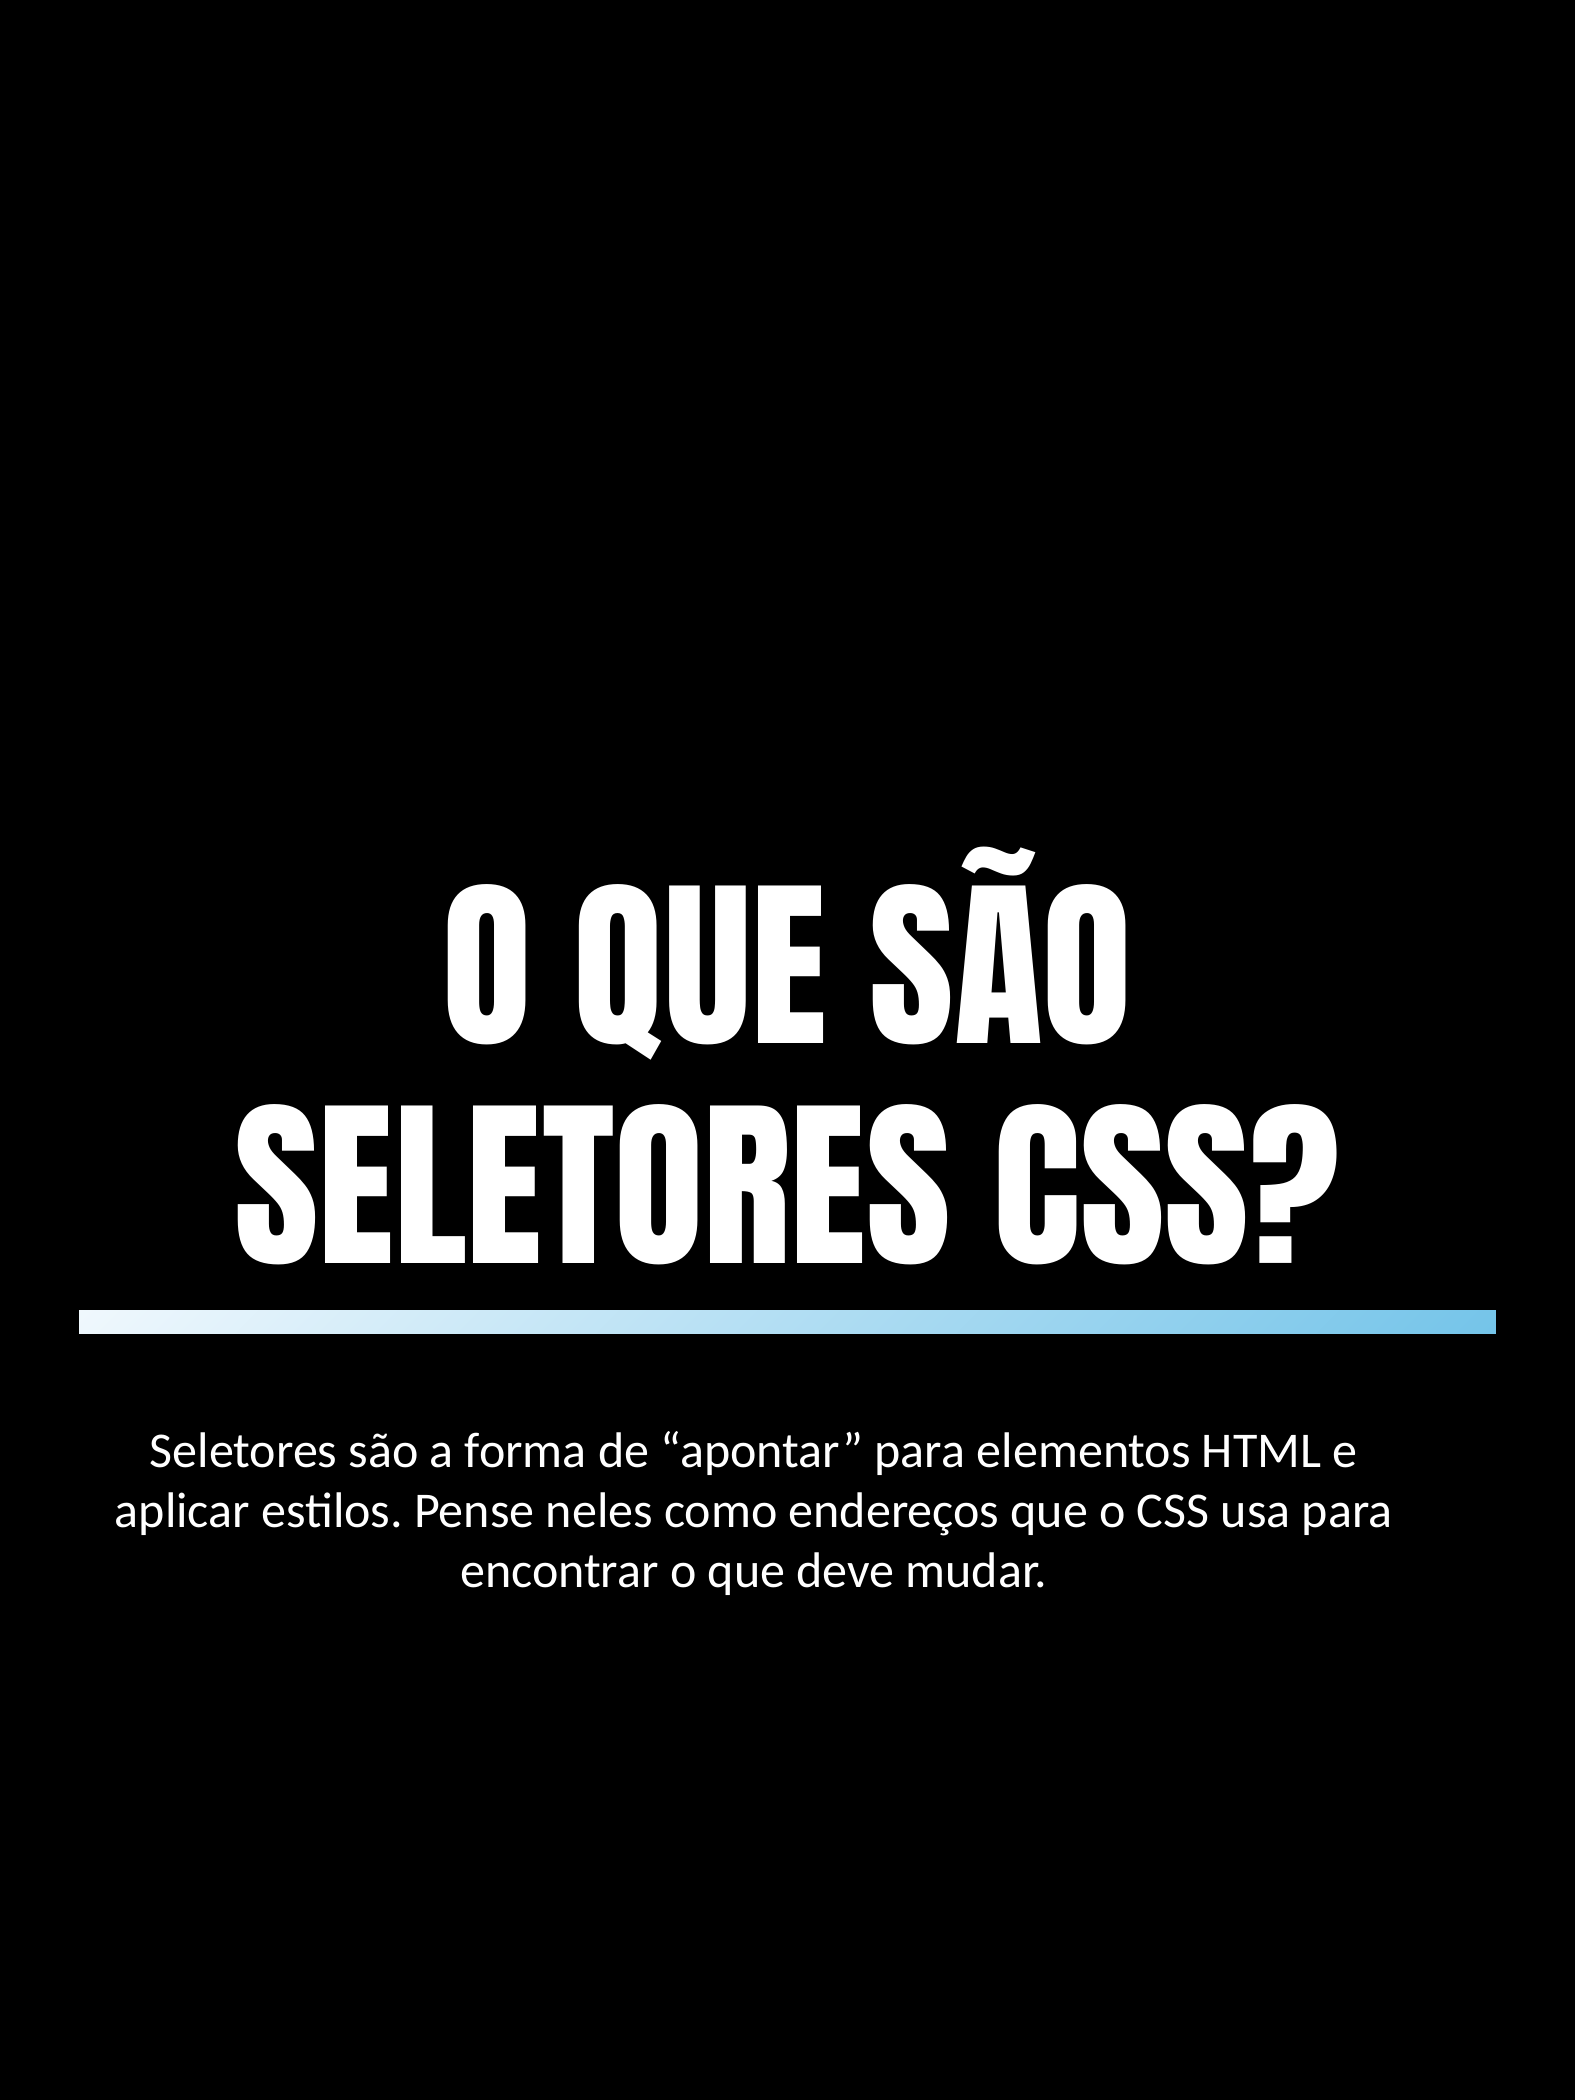

01

O QUE SÃO SELETORES CSS?

Seletores são a forma de “apontar” para elementos HTML e aplicar estilos. Pense neles como endereços que o CSS usa para encontrar o que deve mudar.